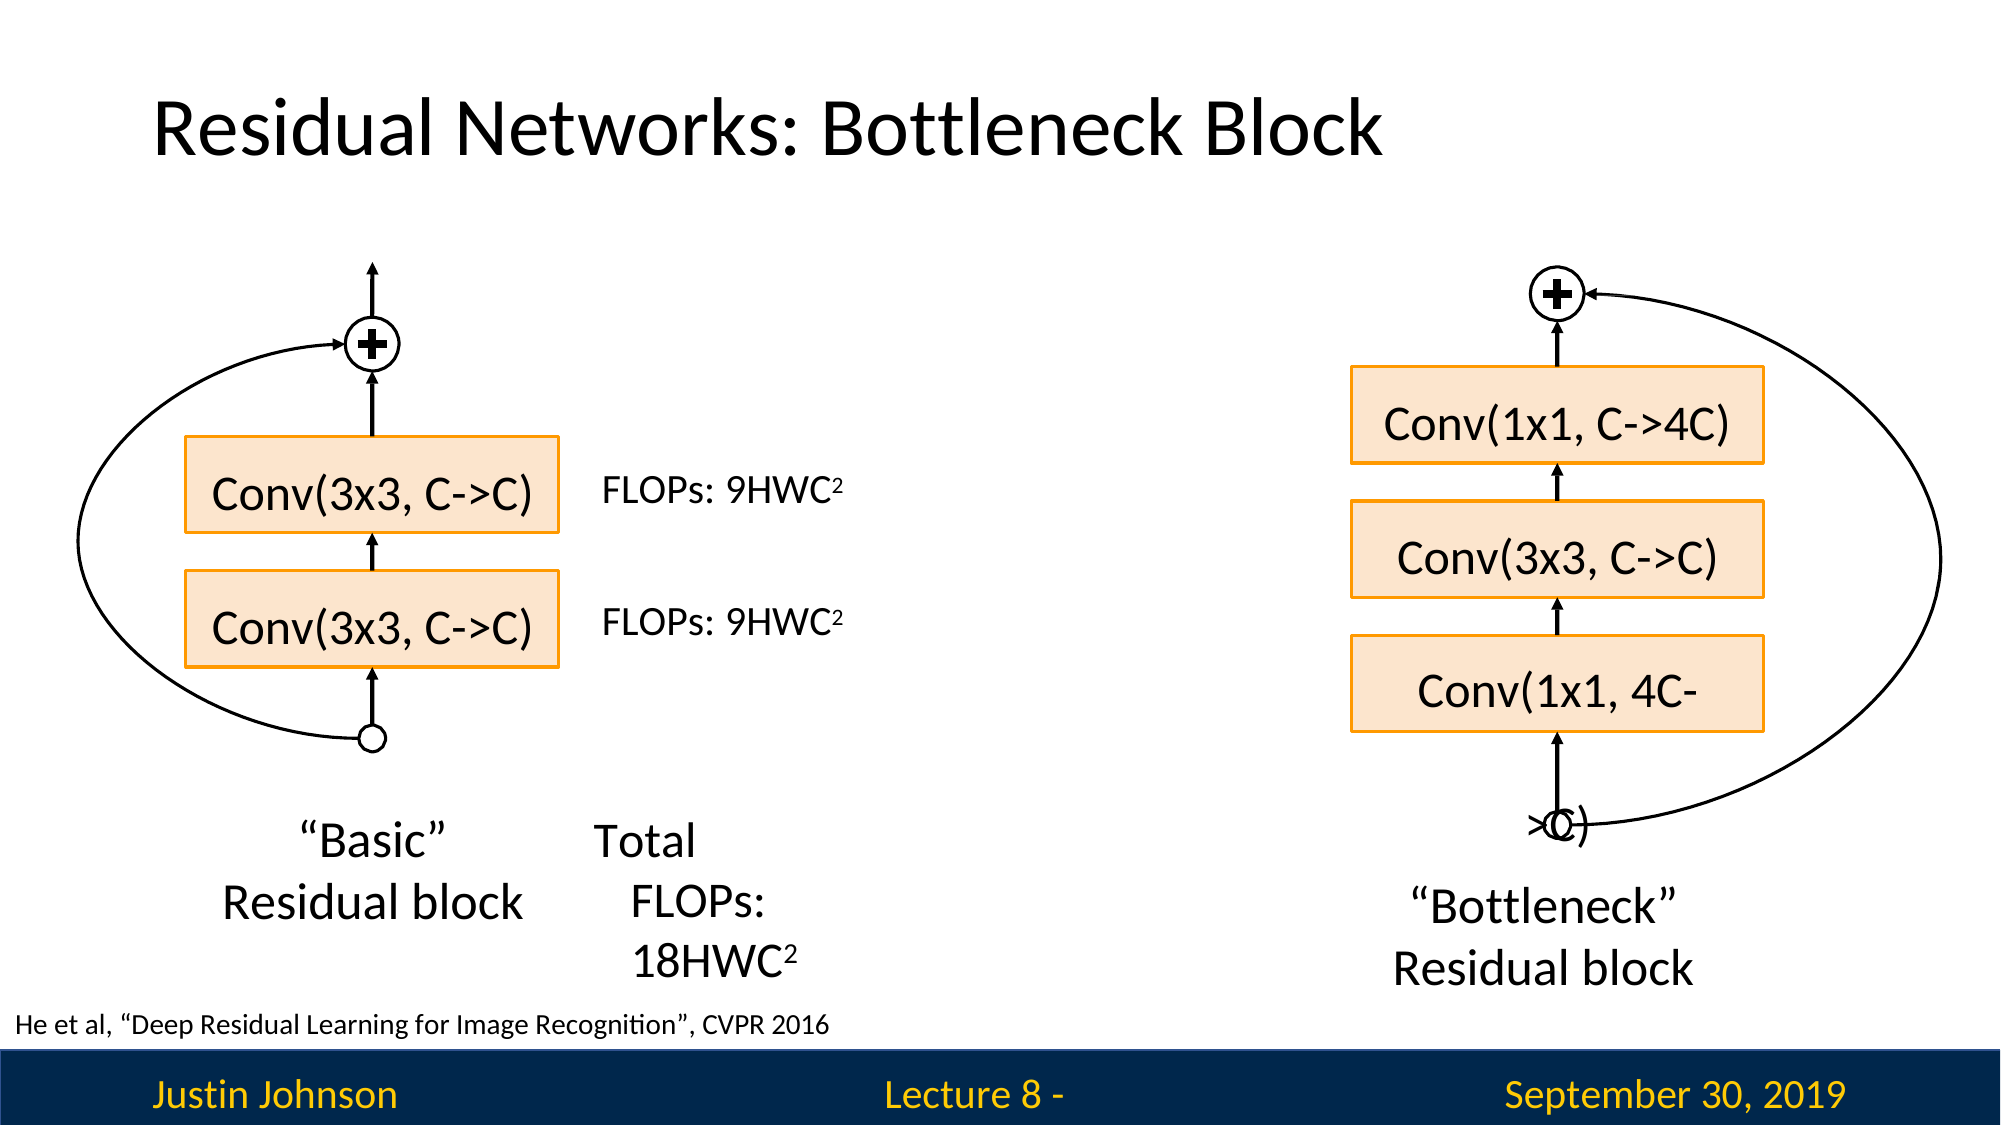

# Residual Networks: Bottleneck Block

Conv(1x1, C->4C)
Conv(3x3, C->C) Conv(1x1, 4C->C)

Conv(3x3, C->C)
FLOPs: 9HWC2

FLOPs: 9HWC2
Conv(3x3, C->C)

“Basic” Residual block
Total FLOPs: 18HWC2

“Bottleneck” Residual block
He et al, “Deep Residual Learning for Image Recognition”, CVPR 2016
Justin Johnson
September 30, 2019
Lecture 8 - 382